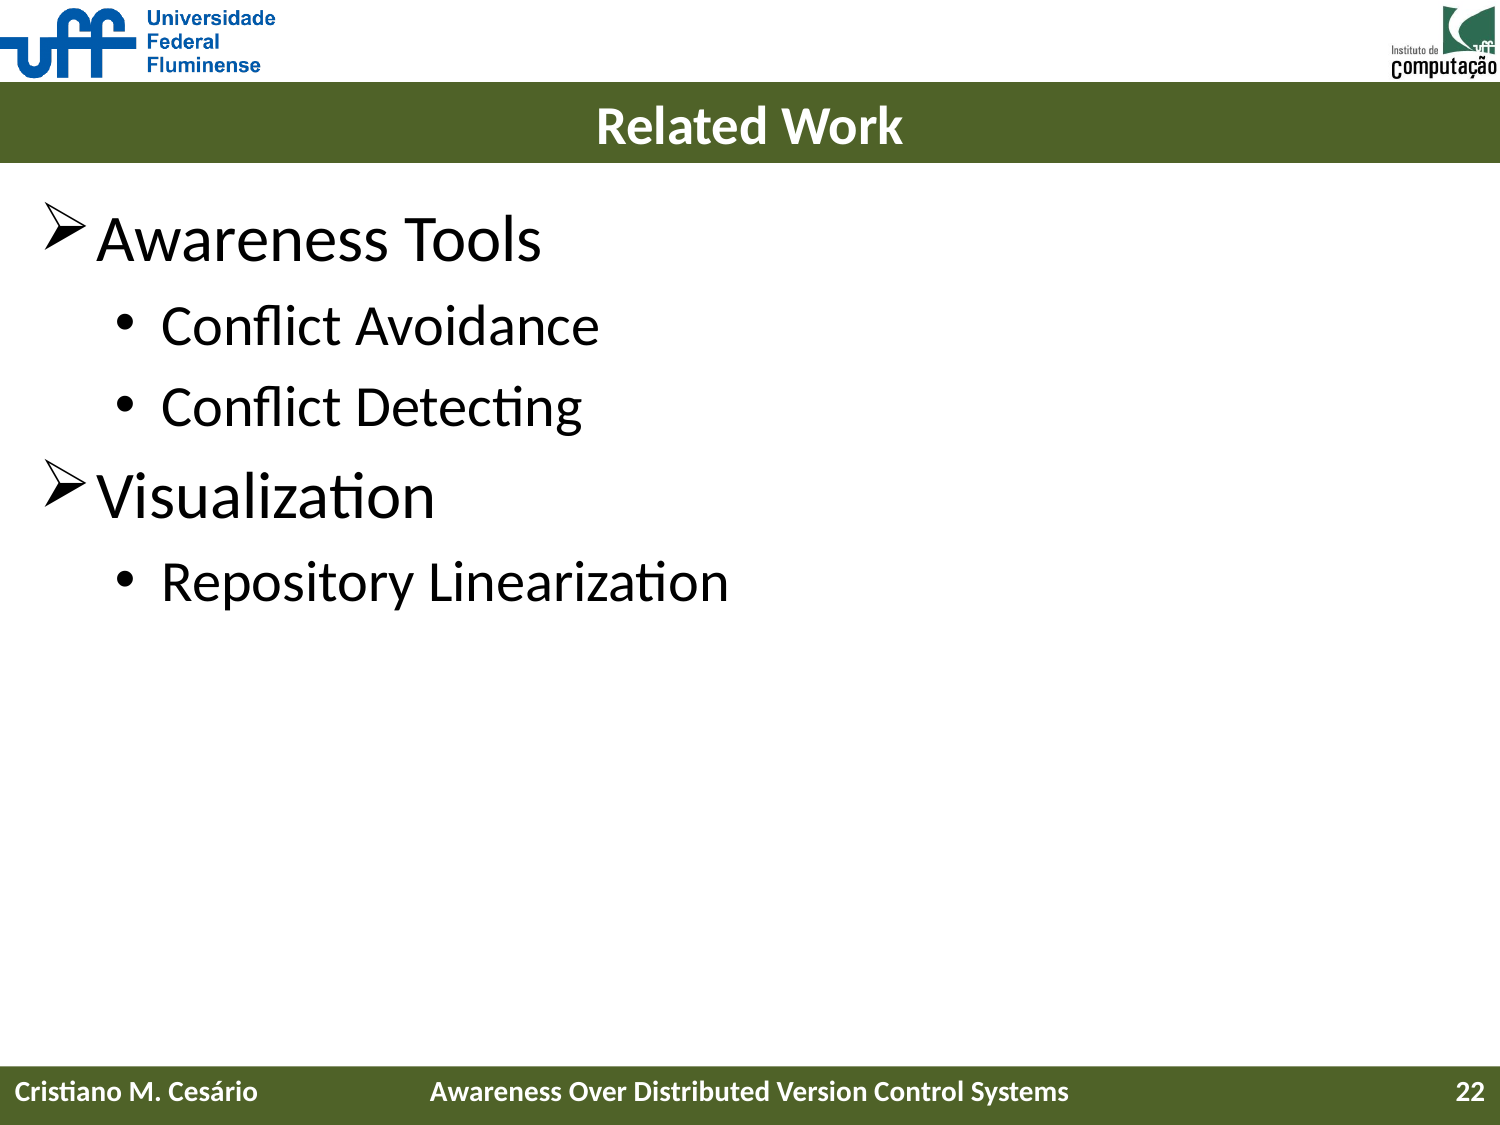

# Related Work
Awareness Tools
Conflict Avoidance
Conflict Detecting
Visualization
Repository Linearization
Cristiano M. Cesário
Awareness Over Distributed Version Control Systems
22